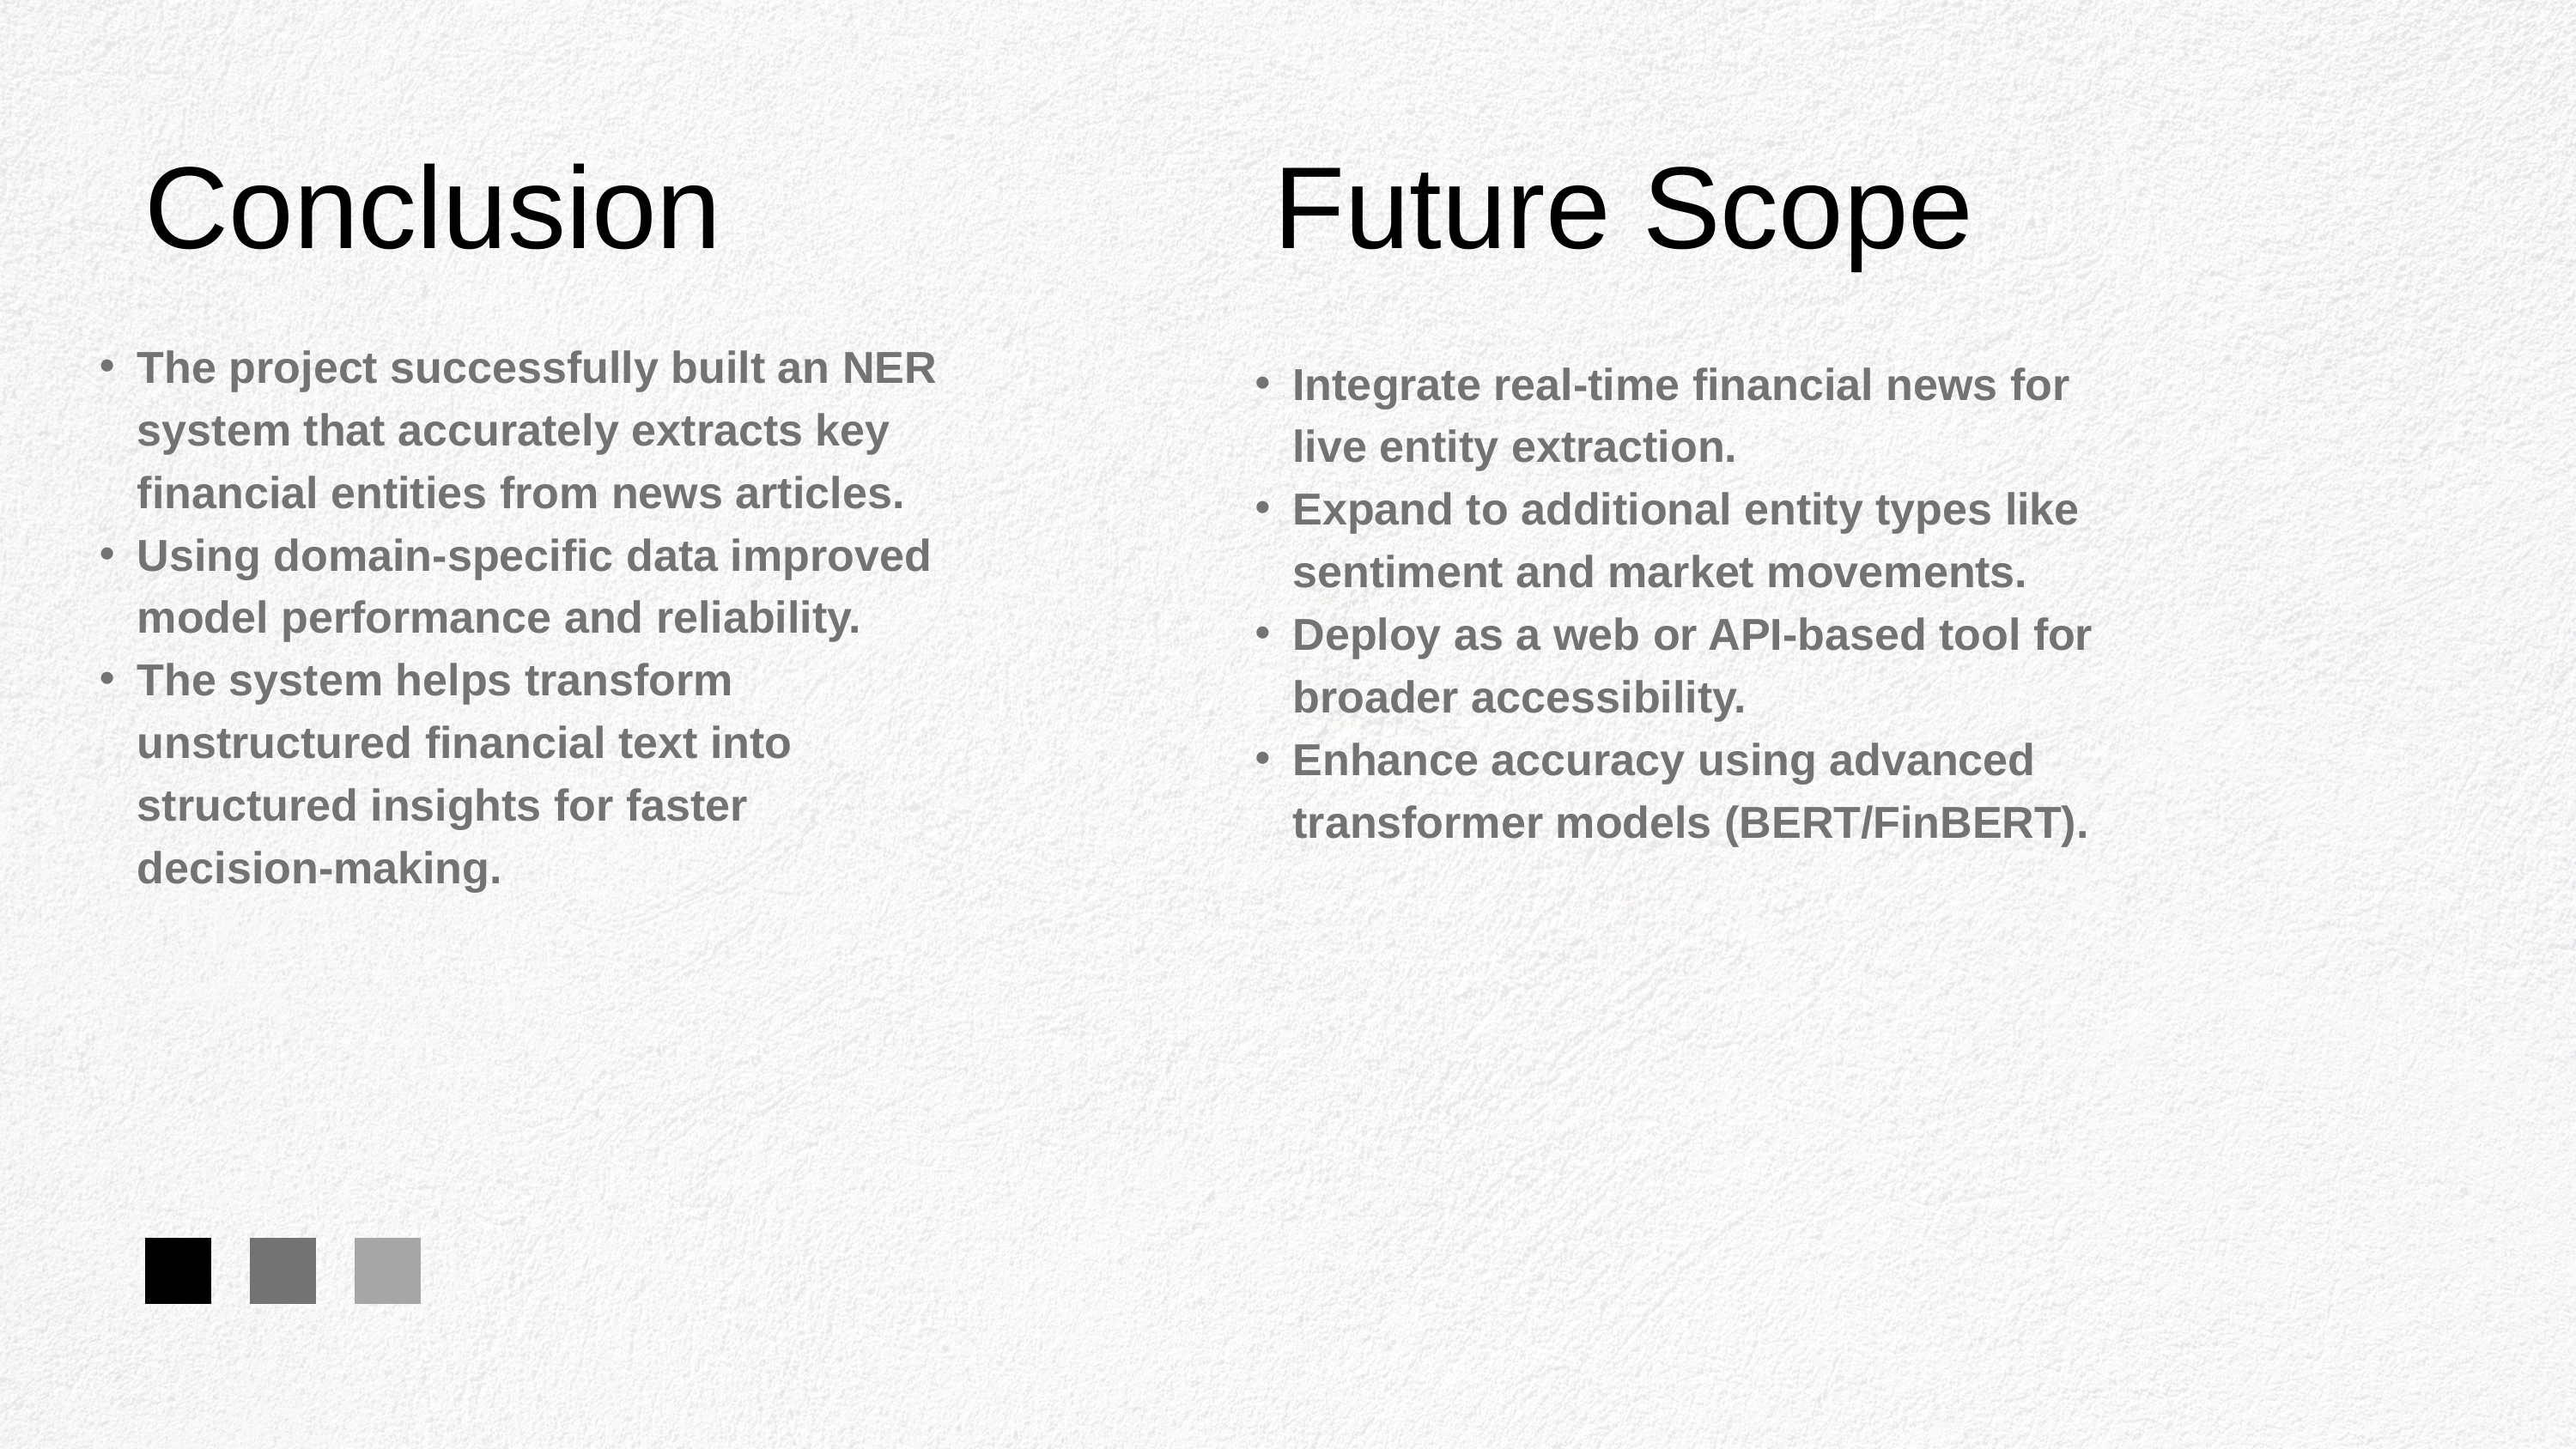

Conclusion
Future Scope

Integrate real-time financial news for live entity extraction.
Expand to additional entity types like sentiment and market movements.
Deploy as a web or API-based tool for broader accessibility.
Enhance accuracy using advanced transformer models (BERT/FinBERT).

The project successfully built an NER system that accurately extracts key financial entities from news articles.
Using domain-specific data improved model performance and reliability.
The system helps transform unstructured financial text into structured insights for faster decision-making.